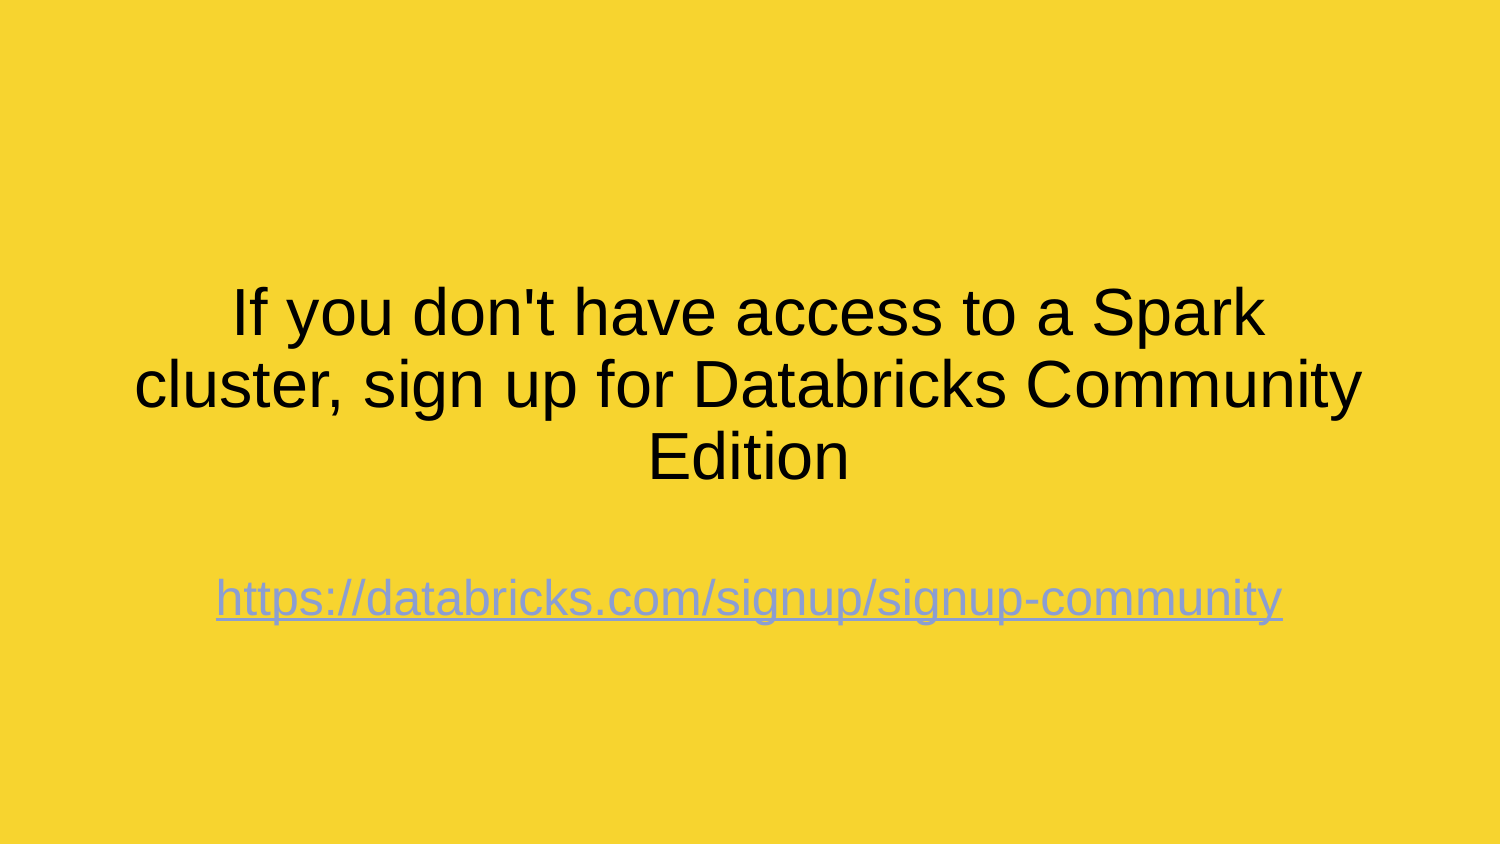

# If you don't have access to a Spark cluster, sign up for Databricks Community Edition
https://databricks.com/signup/signup-community